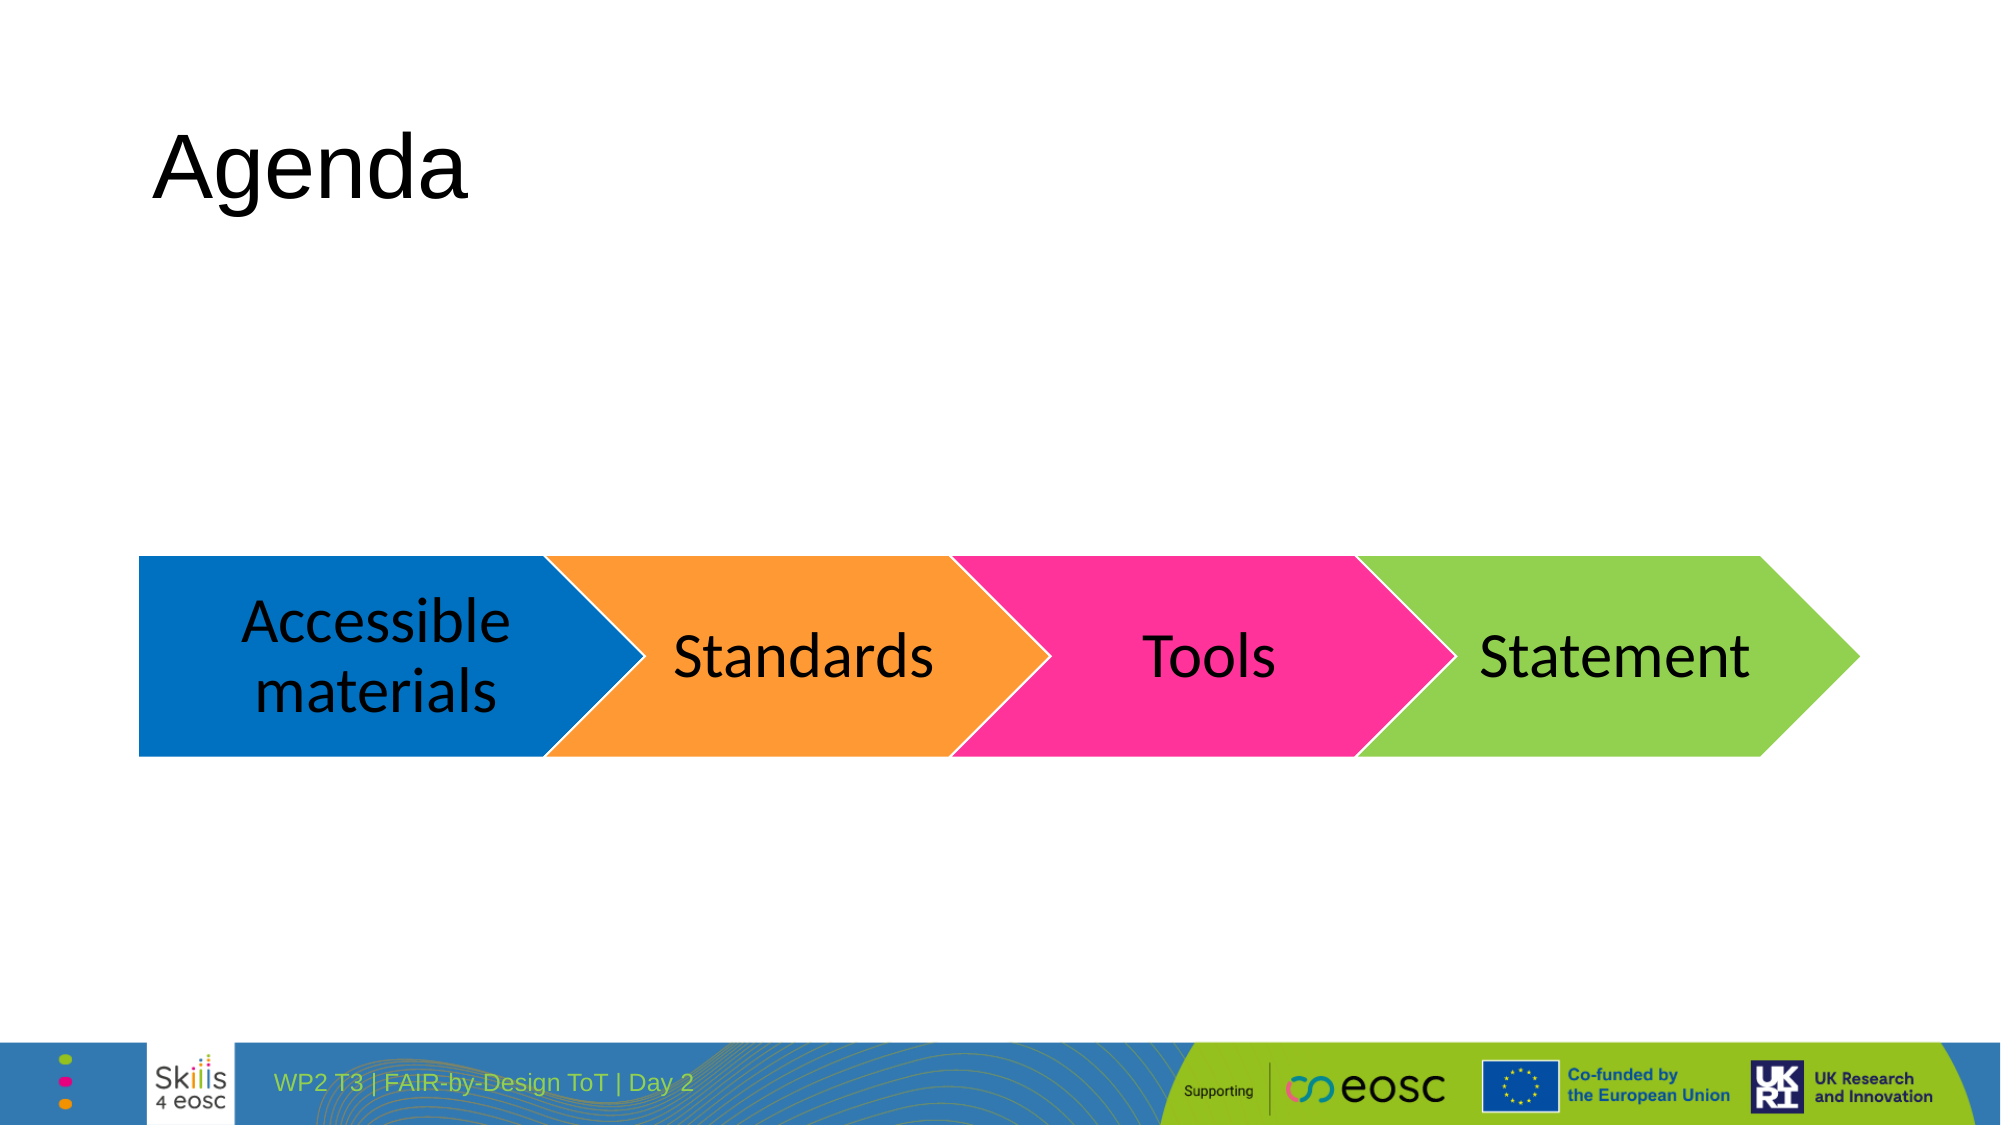

# Agenda
Accessible materials
Standards
Tools
Statement
WP2 T3 | FAIR-by-Design ToT | Day 2